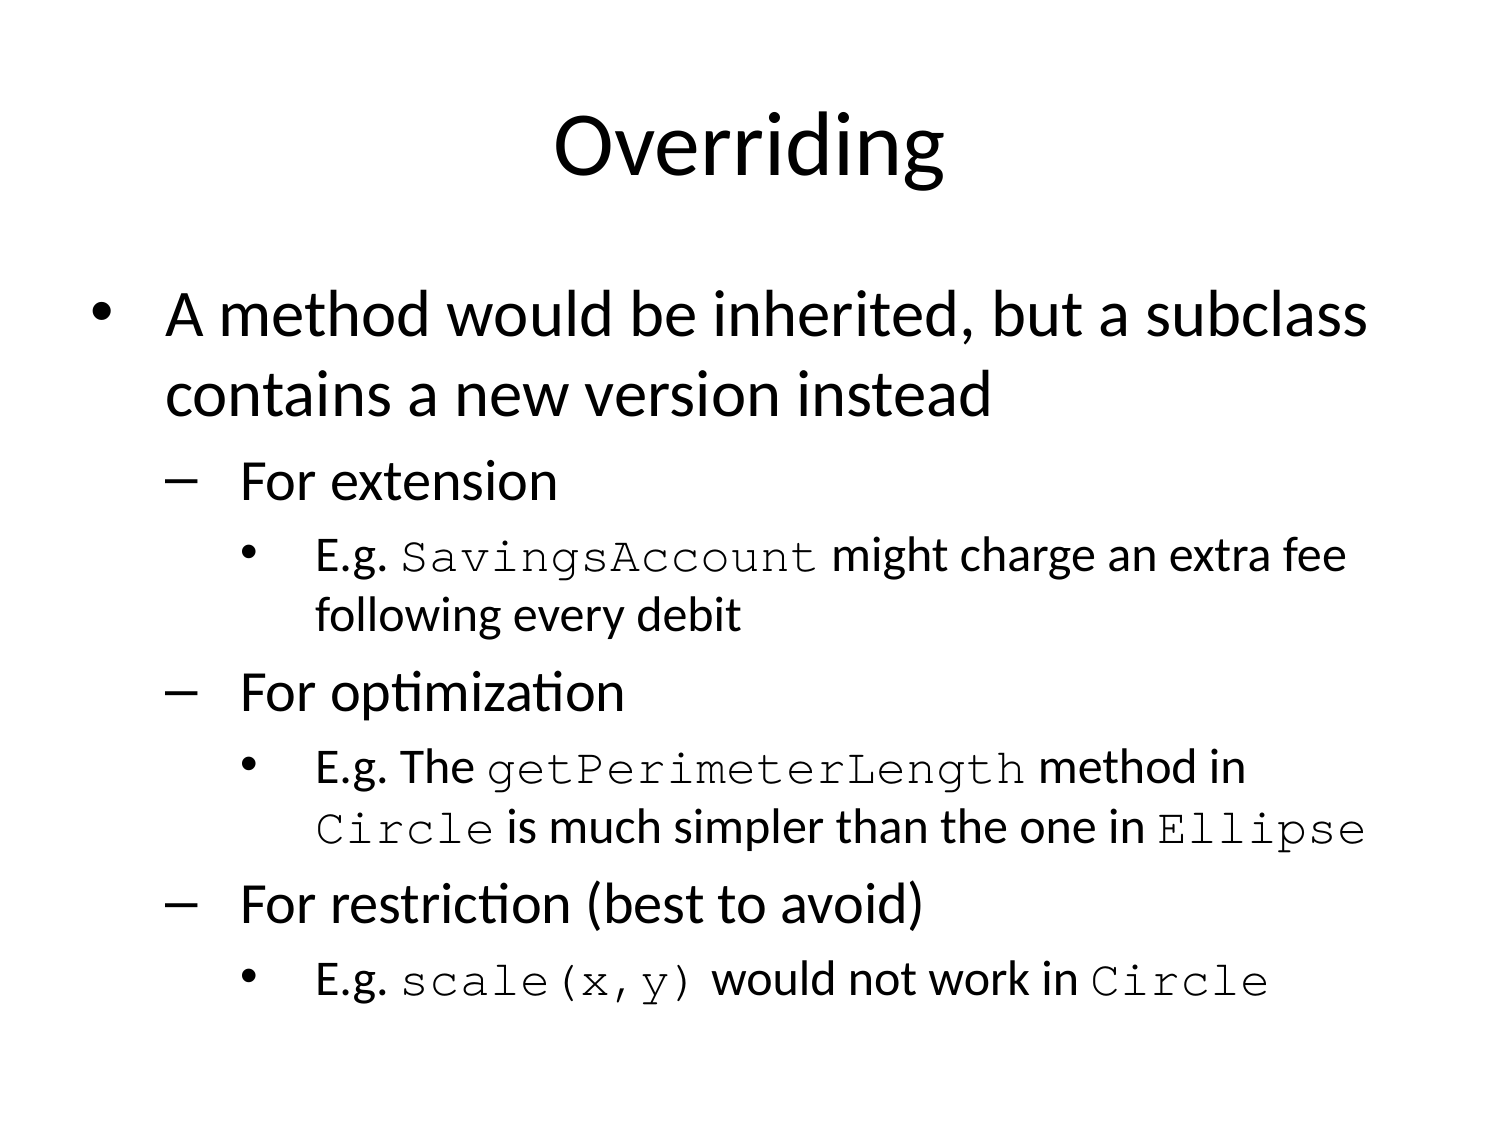

# Overriding
A method would be inherited, but a subclass contains a new version instead
For extension
E.g. SavingsAccount might charge an extra fee following every debit
For optimization
E.g. The getPerimeterLength method in Circle is much simpler than the one in Ellipse
For restriction (best to avoid)
E.g. scale(x,y) would not work in Circle